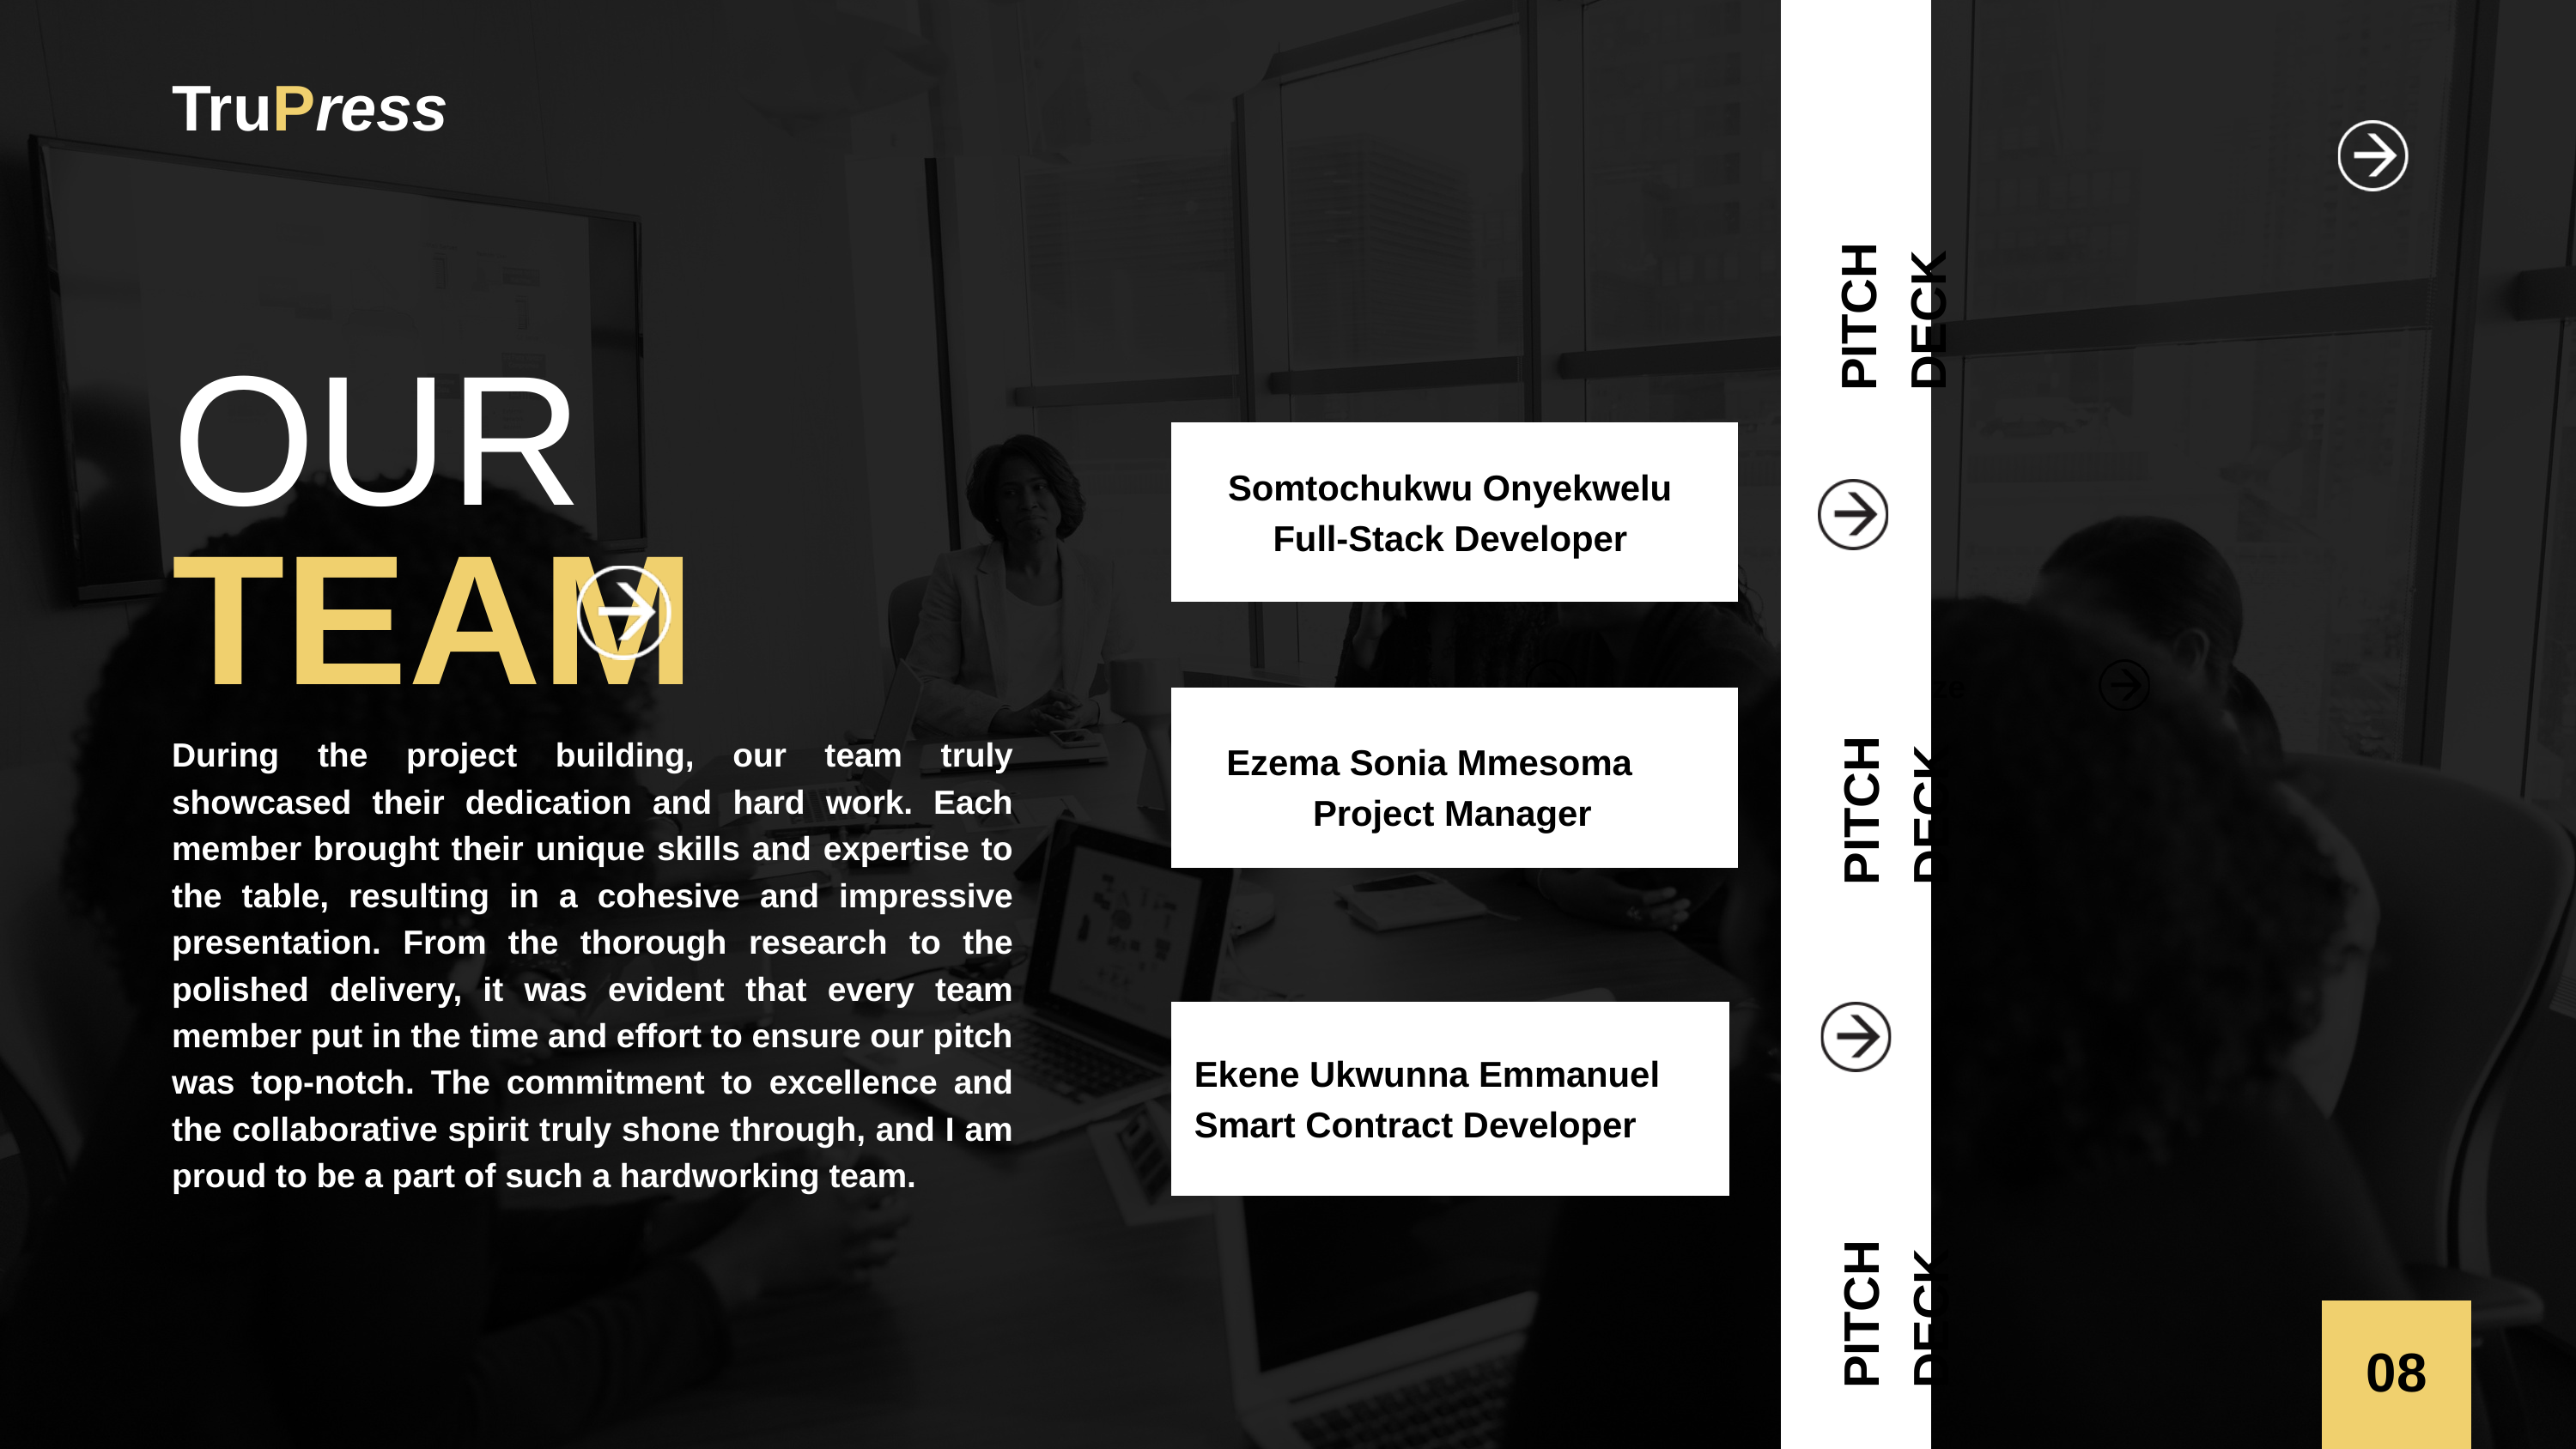

TruPress

PITCH DECK
OUR

Somtochukwu Onyekwelu
Full-Stack Developer
TEAM

Chidi Eze

During the project building, our team truly showcased their dedication and hard work. Each member brought their unique skills and expertise to the table, resulting in a cohesive and impressive presentation. From the thorough research to the polished delivery, it was evident that every team member put in the time and effort to ensure our pitch was top-notch. The commitment to excellence and the collaborative spirit truly shone through, and I am proud to be a part of such a hardworking team.

PITCH DECK
Ezema Sonia Mmesoma
Project Manager

Ekene Ukwunna Emmanuel
Smart Contract Developer
PITCH DECK

08